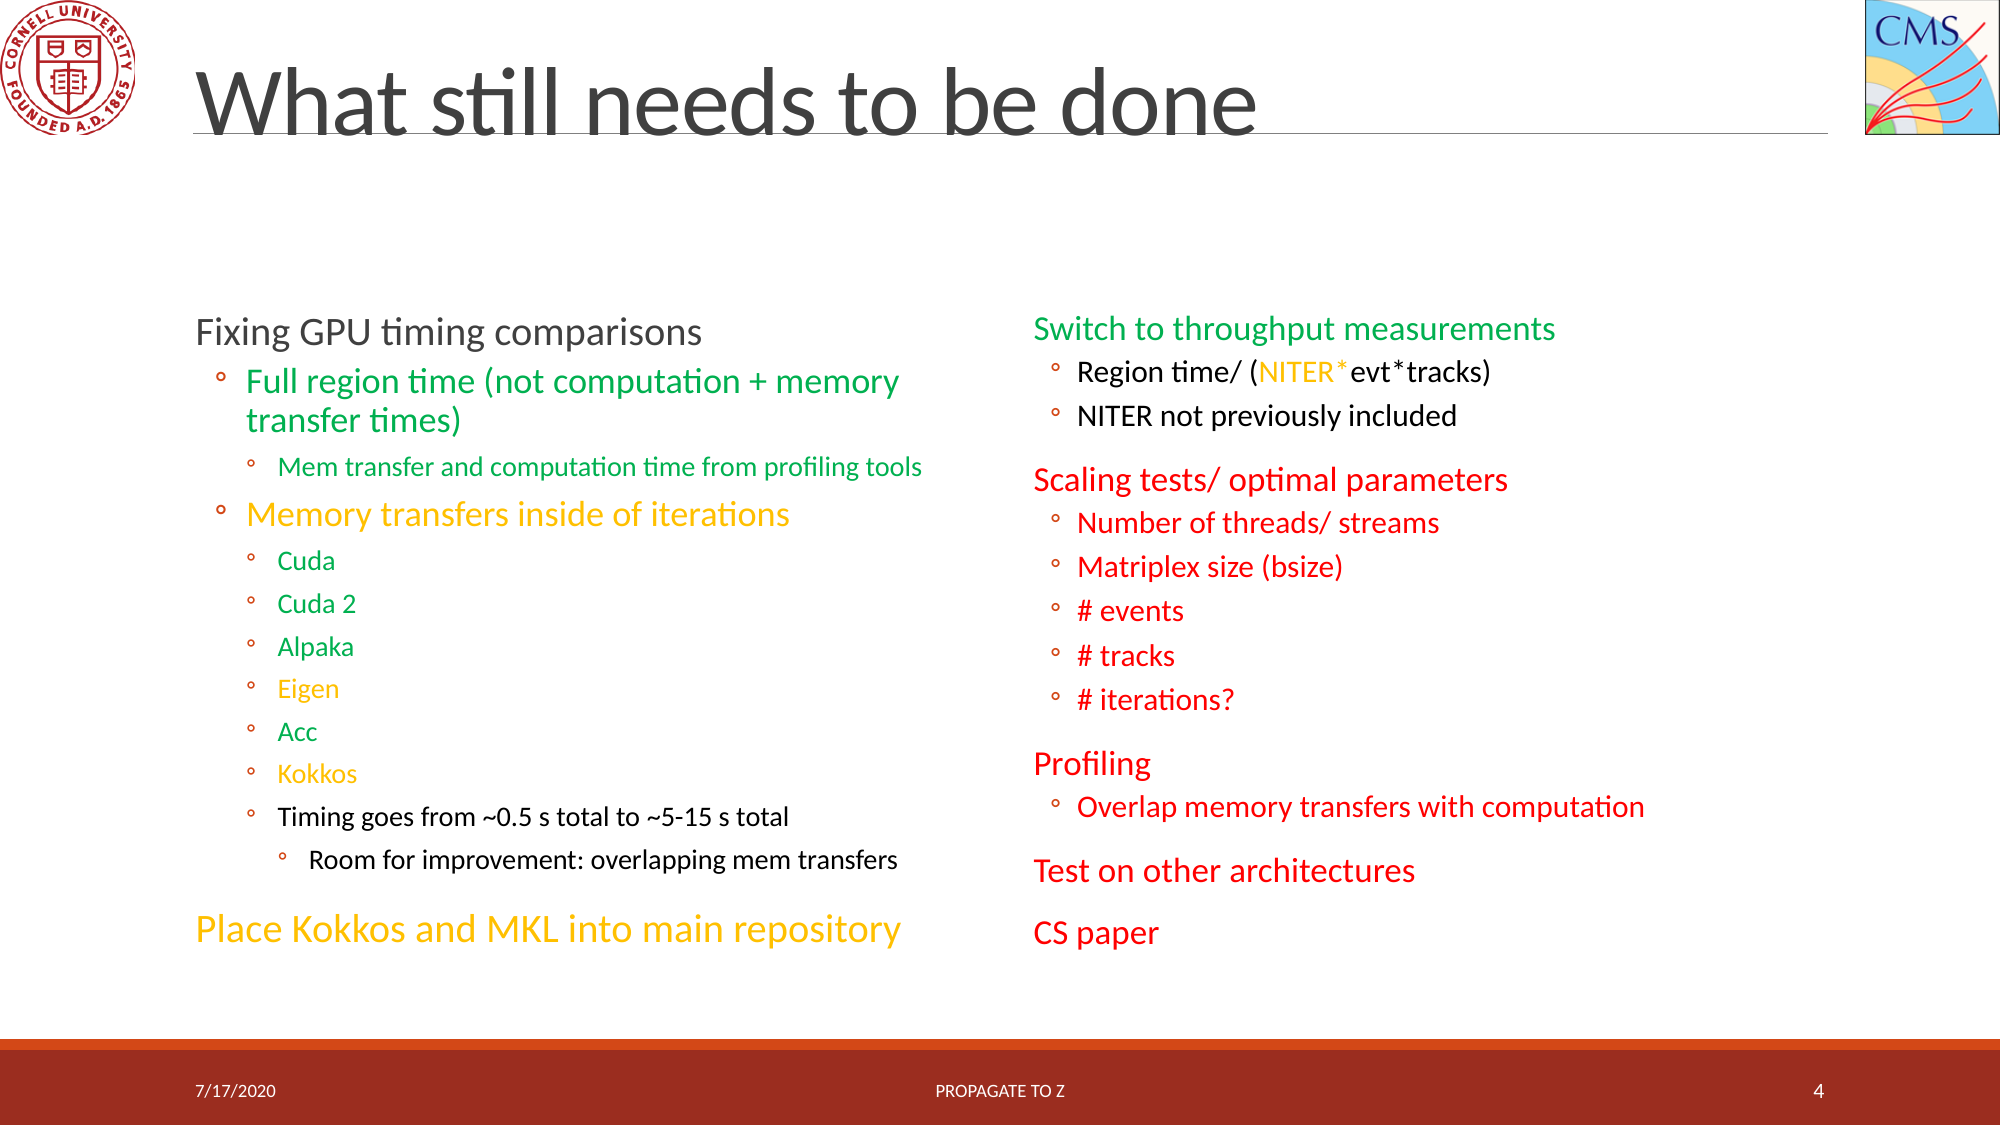

# What still needs to be done
Fixing GPU timing comparisons
Full region time (not computation + memory transfer times)
Mem transfer and computation time from profiling tools
Memory transfers inside of iterations
Cuda
Cuda 2
Alpaka
Eigen
Acc
Kokkos
Timing goes from ~0.5 s total to ~5-15 s total
Room for improvement: overlapping mem transfers
Place Kokkos and MKL into main repository
Switch to throughput measurements
Region time/ (NITER*evt*tracks)
NITER not previously included
Scaling tests/ optimal parameters
Number of threads/ streams
Matriplex size (bsize)
# events
# tracks
# iterations?
Profiling
Overlap memory transfers with computation
Test on other architectures
CS paper

7/17/2020
Propagate to z
4